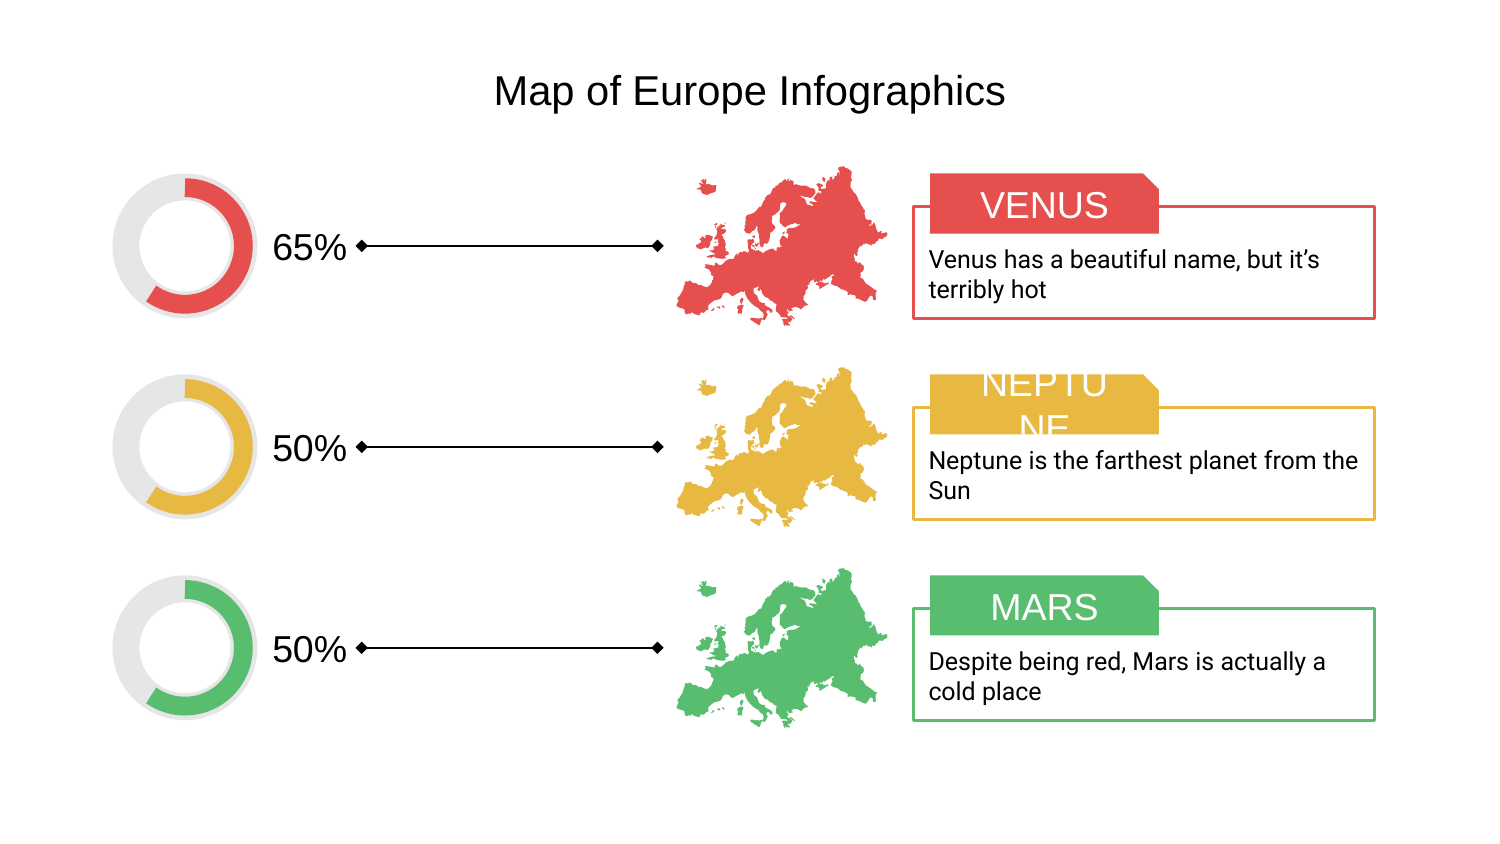

# Map of Europe Infographics

65%

VENUS
Venus has a beautiful name, but it’s terribly hot

50%

NEPTUNE
Neptune is the farthest planet from the Sun

50%

MARS
Despite being red, Mars is actually a cold place